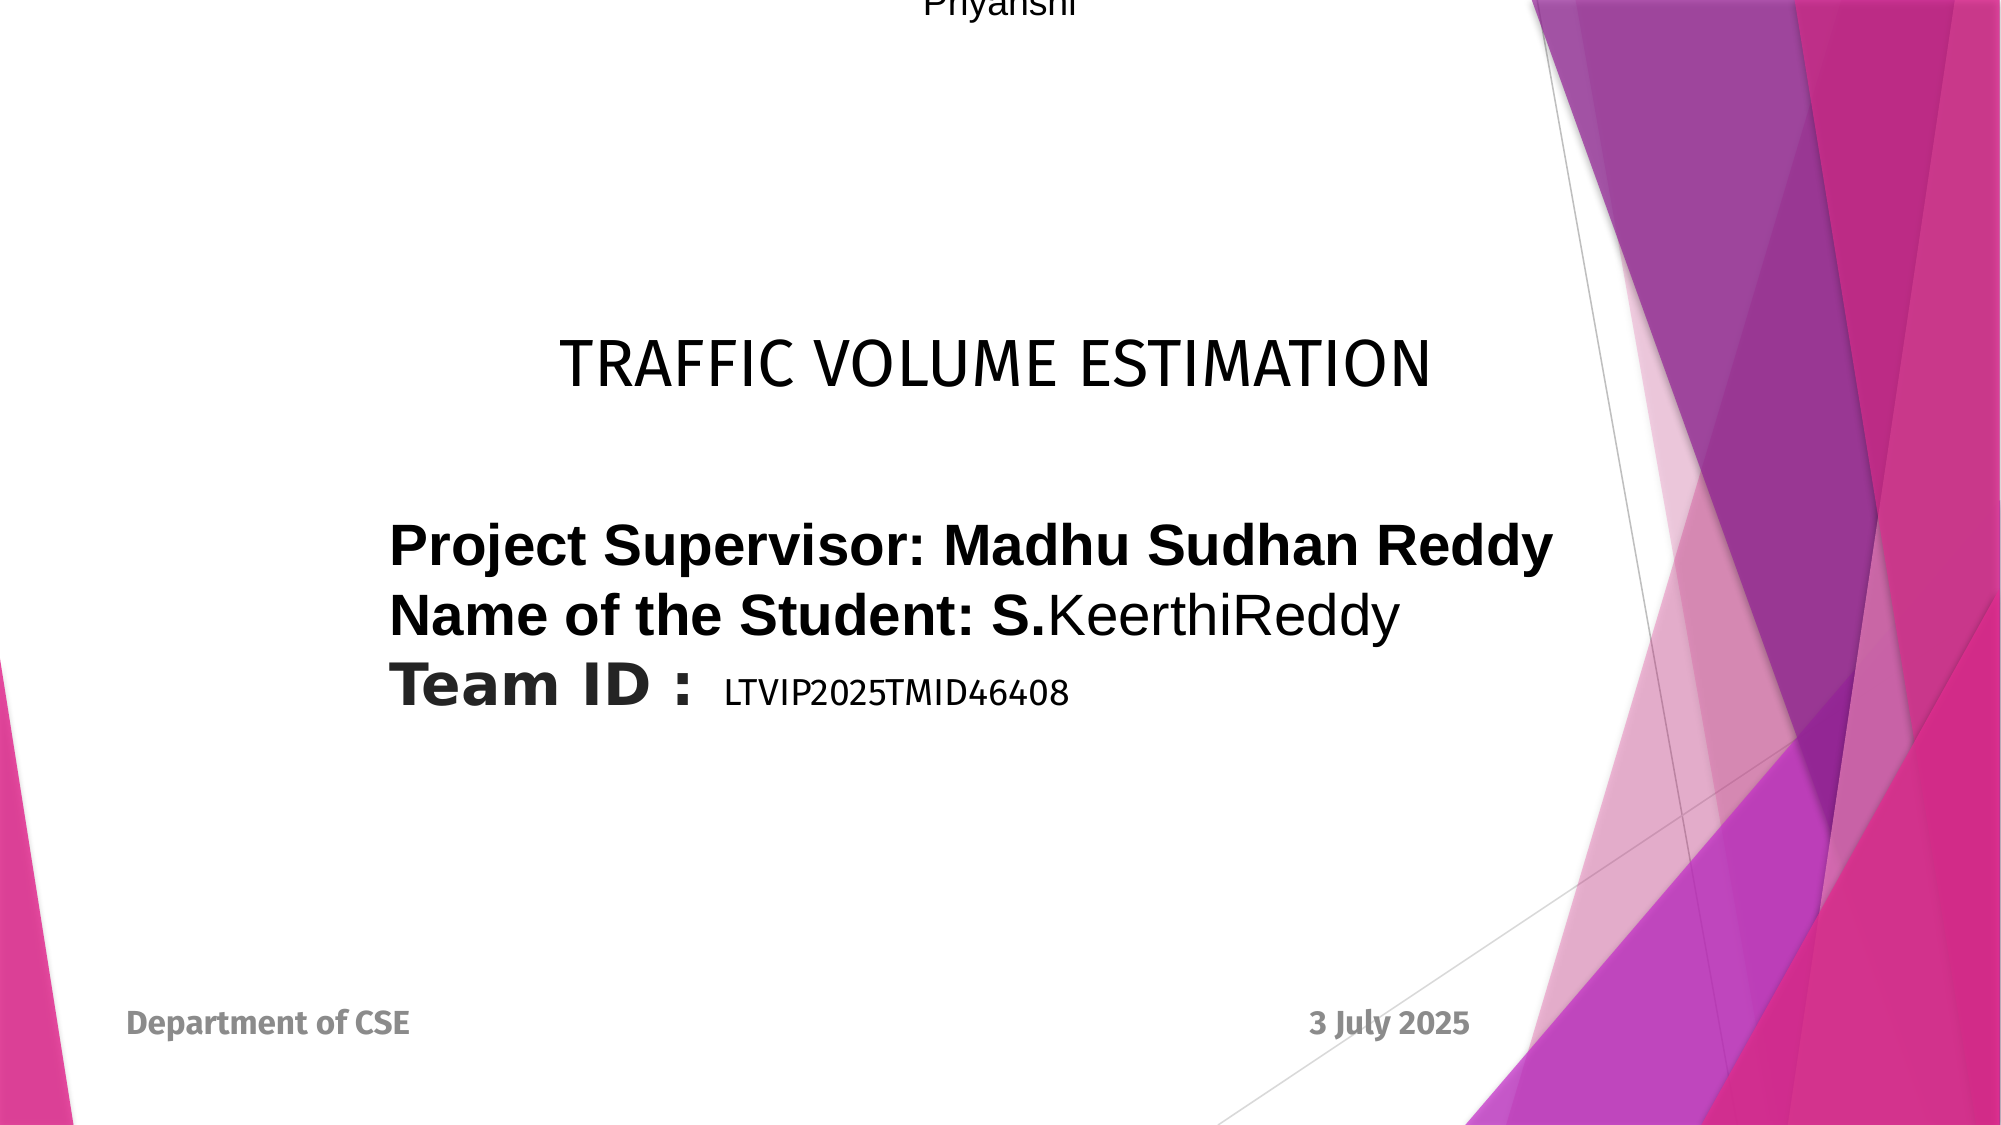

Priyanshi
#

TRAFFIC VOLUME ESTIMATION
Project Supervisor: Madhu Sudhan Reddy
Name of the Student: S.KeerthiReddy
Team ID :  LTVIP2025TMID46408
Department of CSE
3 July 2025